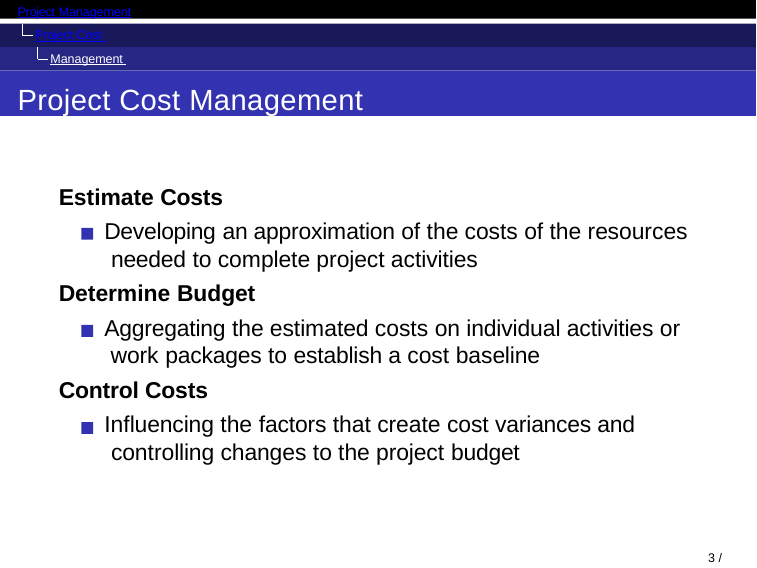

Project Management
Project Cost Management  Introduction

Project Cost Management
Estimate Costs
Developing an approximation of the costs of the resources  needed to complete project activities
Determine Budget
Aggregating the estimated costs on individual activities or  work packages to establish a cost baseline
Control Costs
Influencing the factors that create cost variances and  controlling changes to the project budget

3 / 128